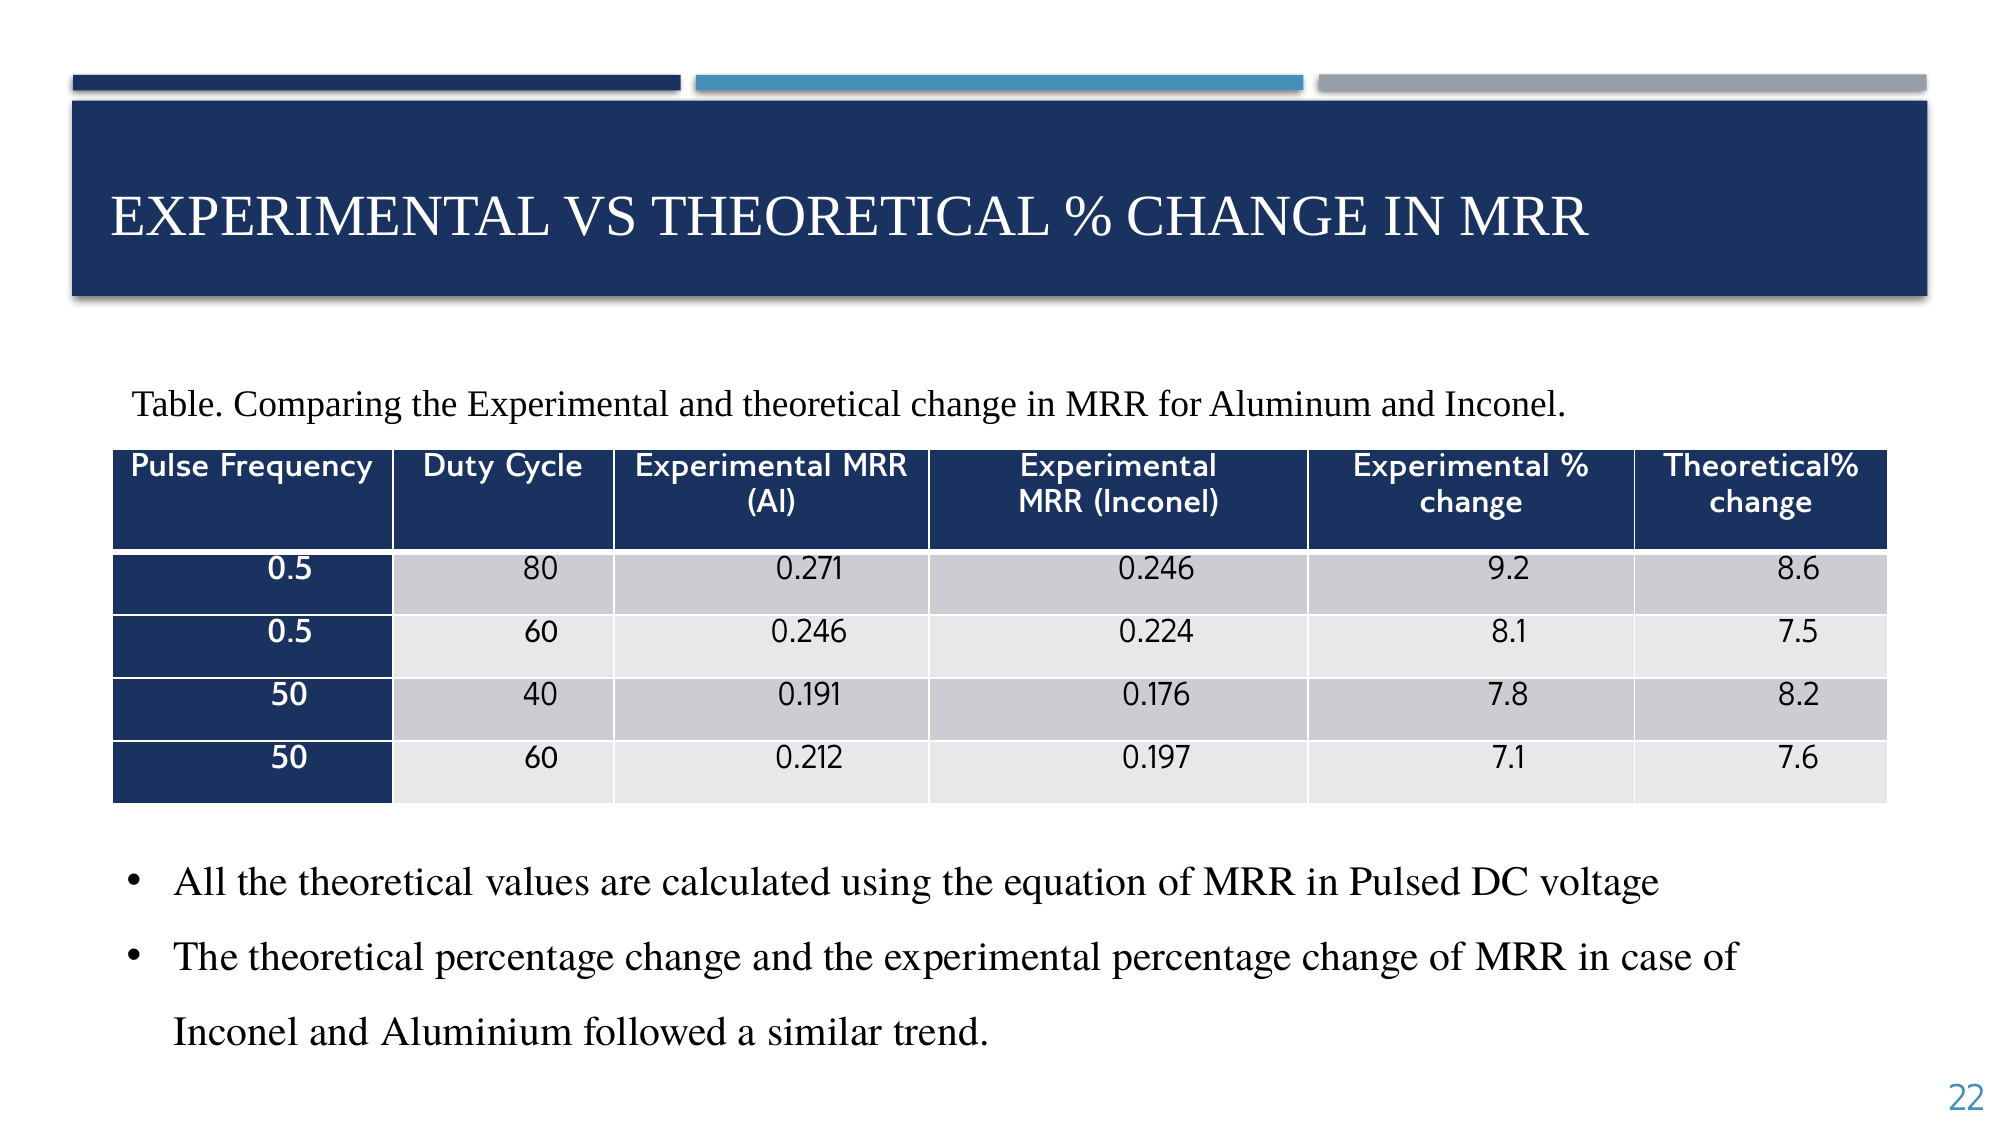

# Experimental vs theoretical % change in mrr
Table. Comparing the Experimental and theoretical change in MRR for Aluminum and Inconel.
| Pulse Frequency | Duty Cycle | Experimental MRR (Al) | Experimental MRR (Inconel) | Experimental % change | Theoretical% change |
| --- | --- | --- | --- | --- | --- |
| 0.5 | 80 | 0.271 | 0.246 | 9.2 | 8.6 |
| 0.5 | 60 | 0.246 | 0.224 | 8.1 | 7.5 |
| 50 | 40 | 0.191 | 0.176 | 7.8 | 8.2 |
| 50 | 60 | 0.212 | 0.197 | 7.1 | 7.6 |
All the theoretical values are calculated using the equation of MRR in Pulsed DC voltage
The theoretical percentage change and the experimental percentage change of MRR in case of Inconel and Aluminium followed a similar trend.
22